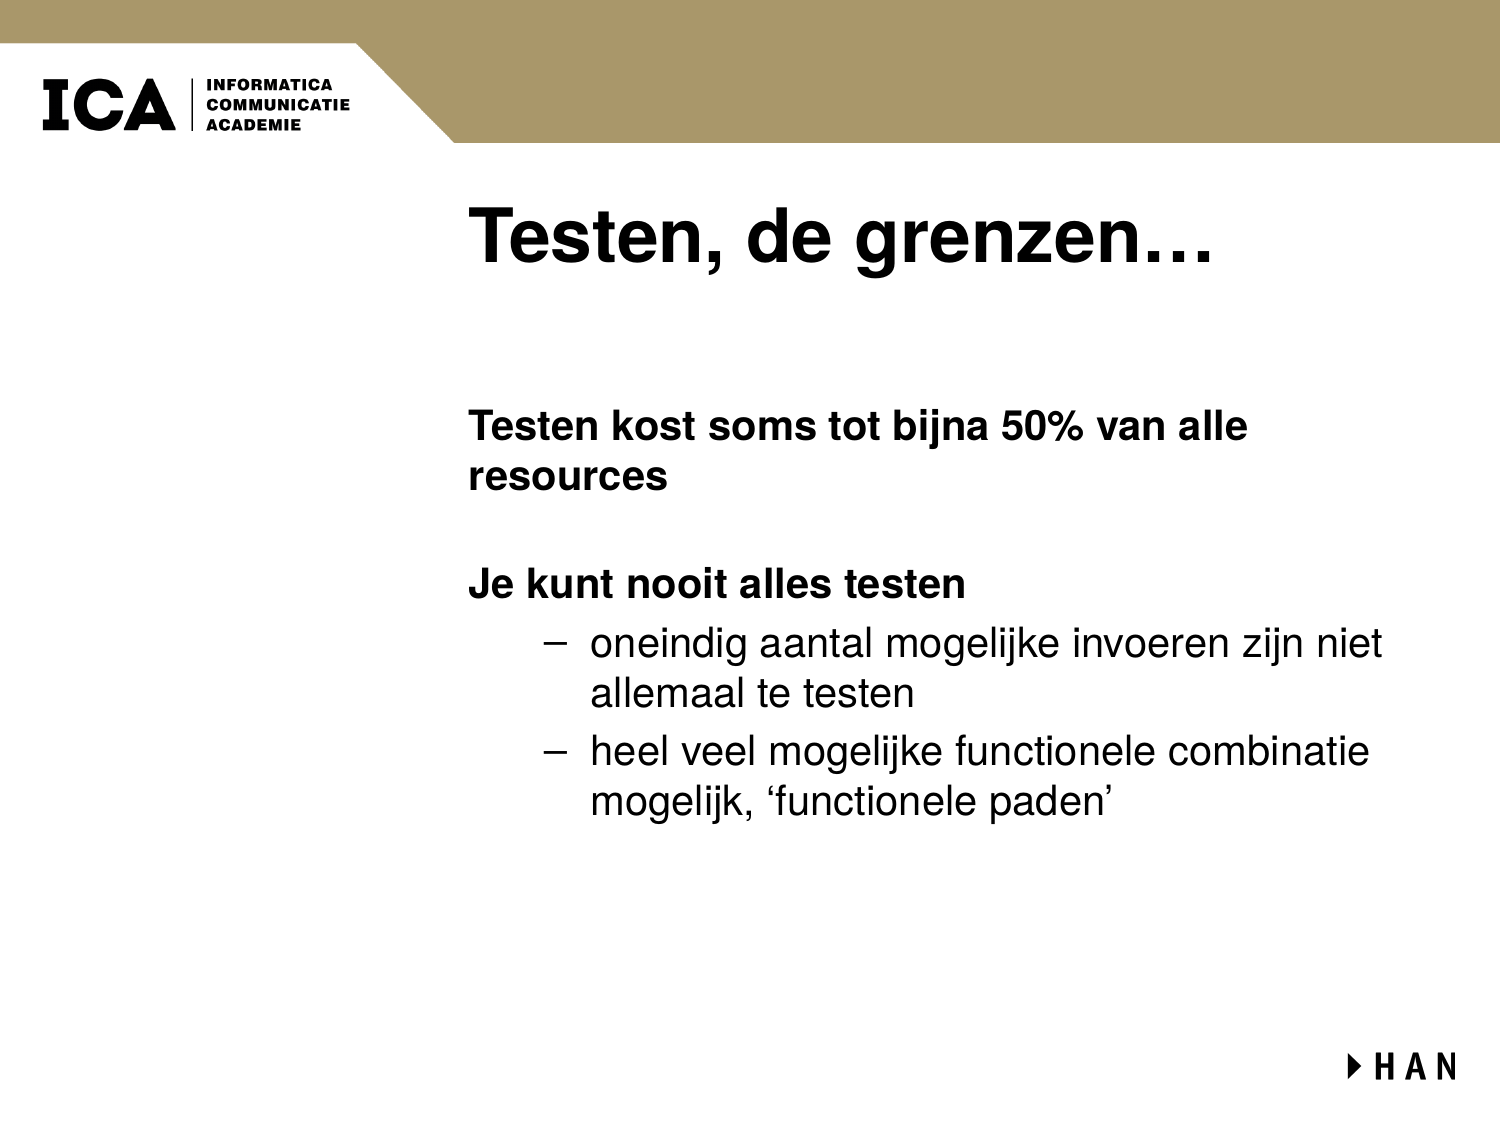

# Testen, de grenzen…

Testen kost soms tot bijna 50% van alle resources
Je kunt nooit alles testen
oneindig aantal mogelijke invoeren zijn niet allemaal te testen
heel veel mogelijke functionele combinatie mogelijk, ‘functionele paden’